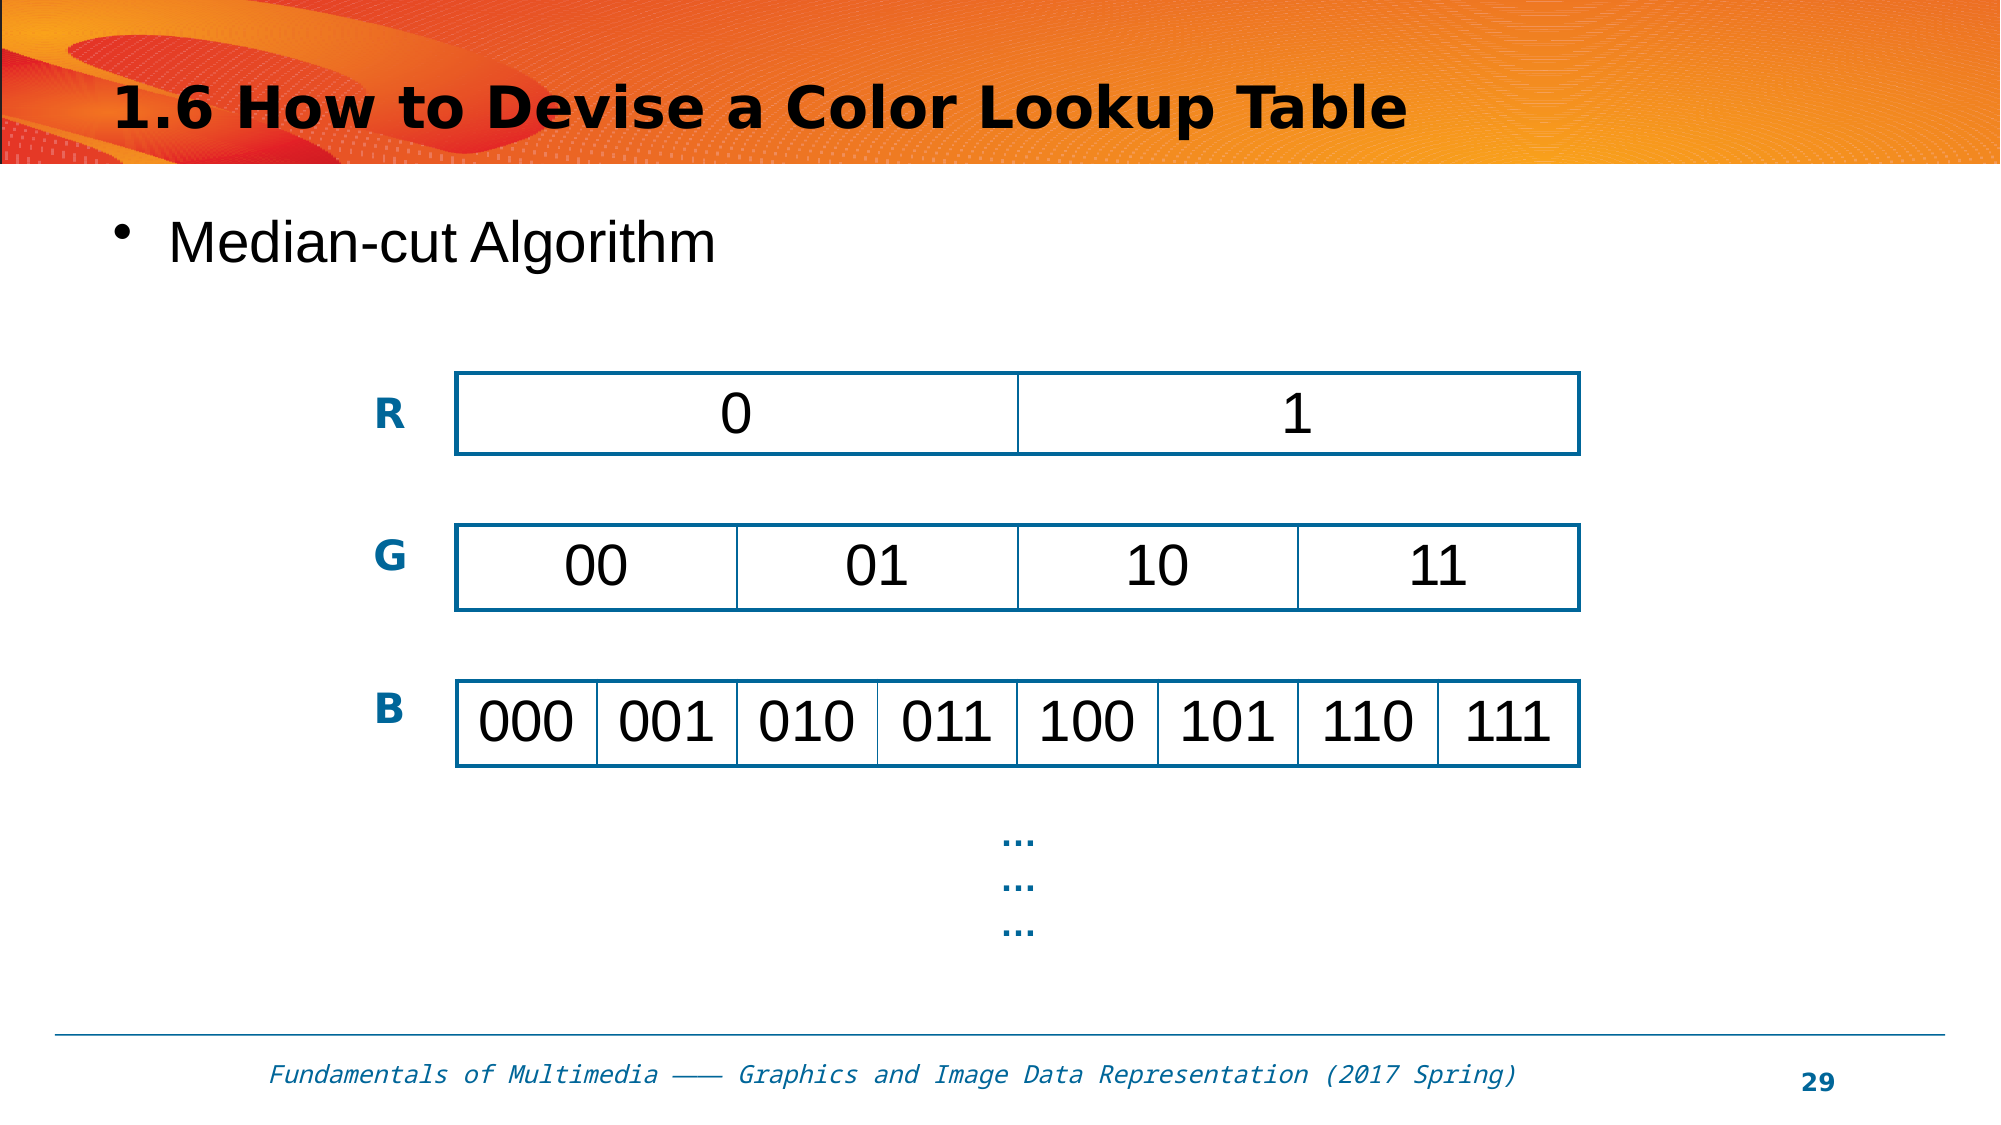

# 1.6 How to Devise a Color Lookup Table
Median-cut Algorithm

| 0 | 1 |
| --- | --- |
R
G
| 00 | 01 | 10 | 11 |
| --- | --- | --- | --- |
B
| 000 | 001 | 010 | 011 | 100 | 101 | 110 | 111 |
| --- | --- | --- | --- | --- | --- | --- | --- |
…
…
…
Fundamentals of Multimedia —— Graphics and Image Data Representation (2017 Spring)